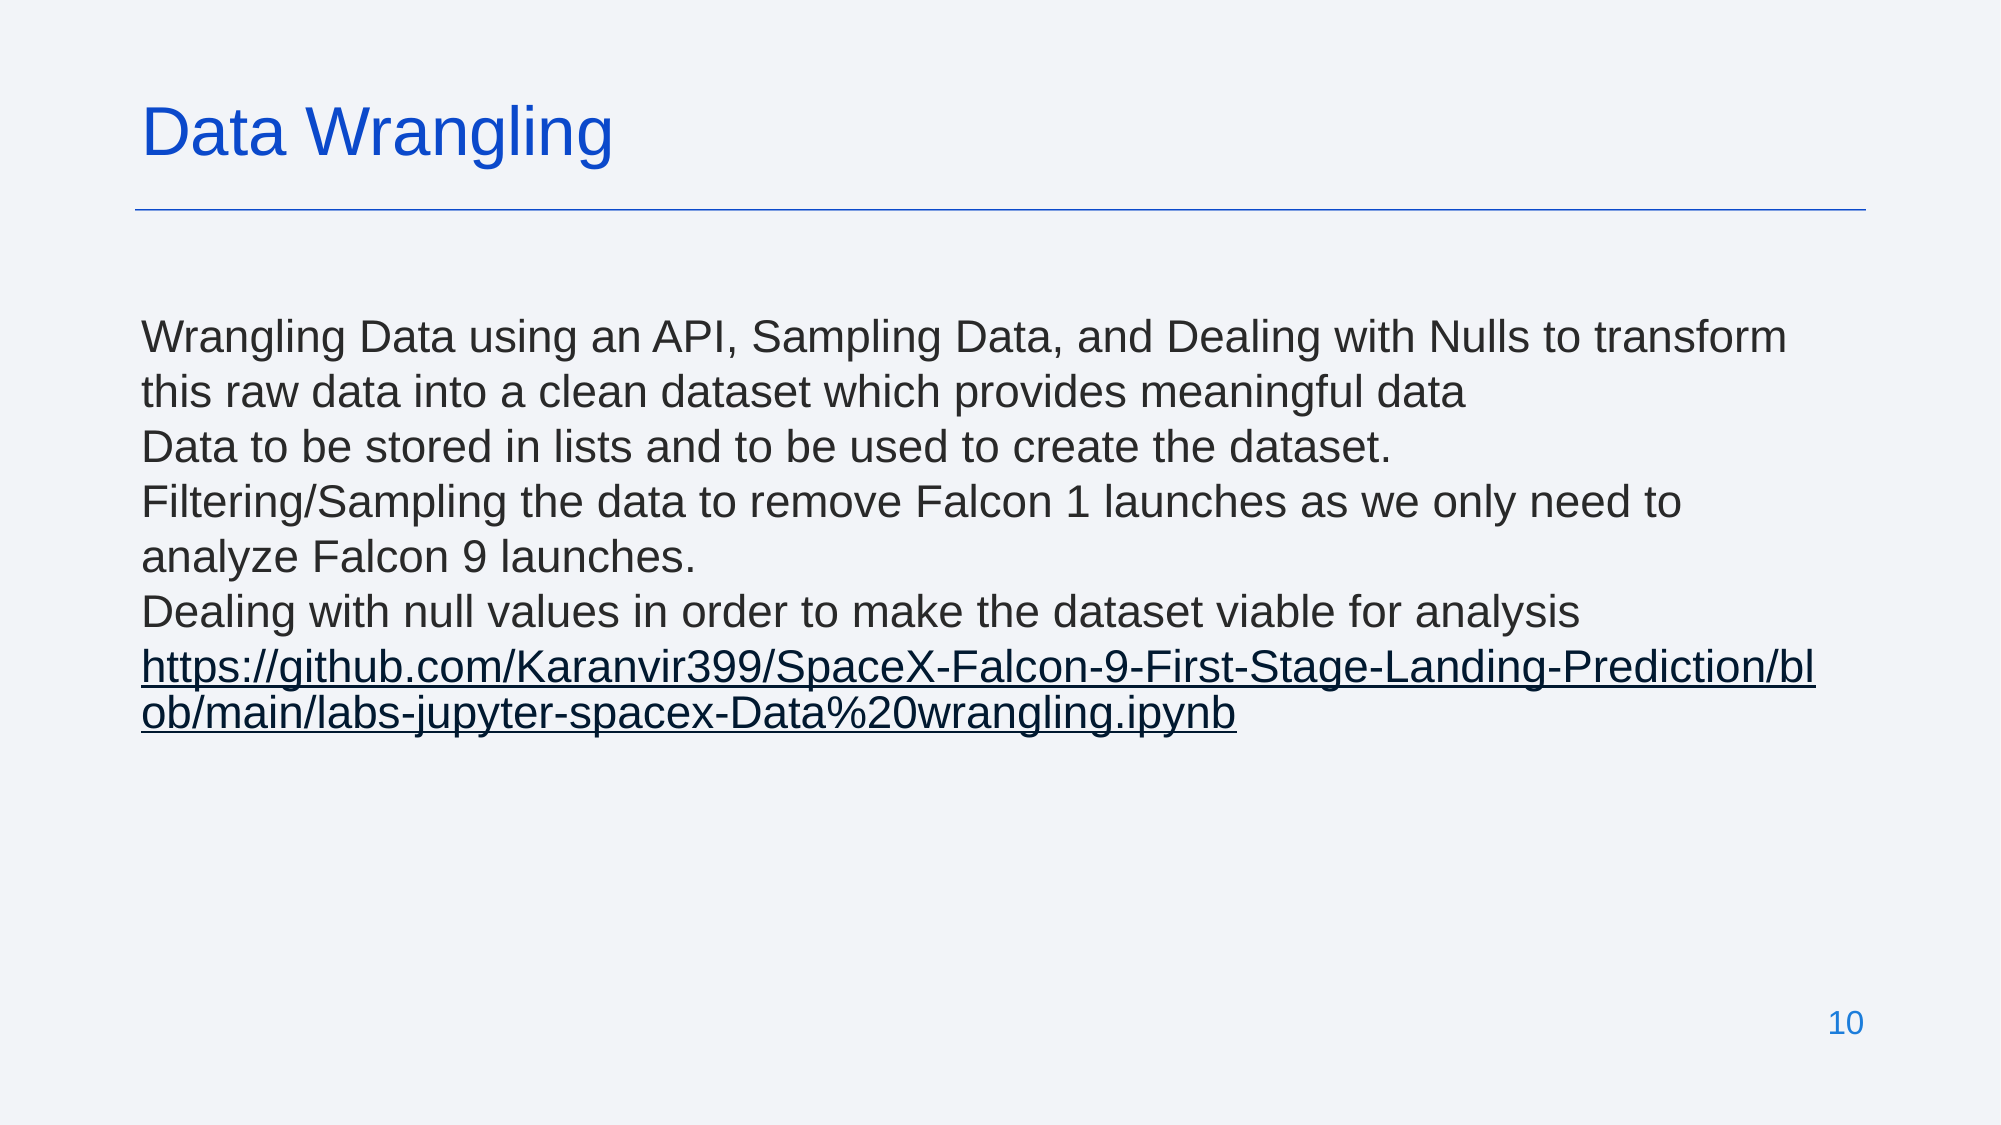

Data Wrangling
Wrangling Data using an API, Sampling Data, and Dealing with Nulls to transform this raw data into a clean dataset which provides meaningful data
Data to be stored in lists and to be used to create the dataset.
Filtering/Sampling the data to remove Falcon 1 launches as we only need to analyze Falcon 9 launches.
Dealing with null values in order to make the dataset viable for analysis
https://github.com/Karanvir399/SpaceX-Falcon-9-First-Stage-Landing-Prediction/blob/main/labs-jupyter-spacex-Data%20wrangling.ipynb

10